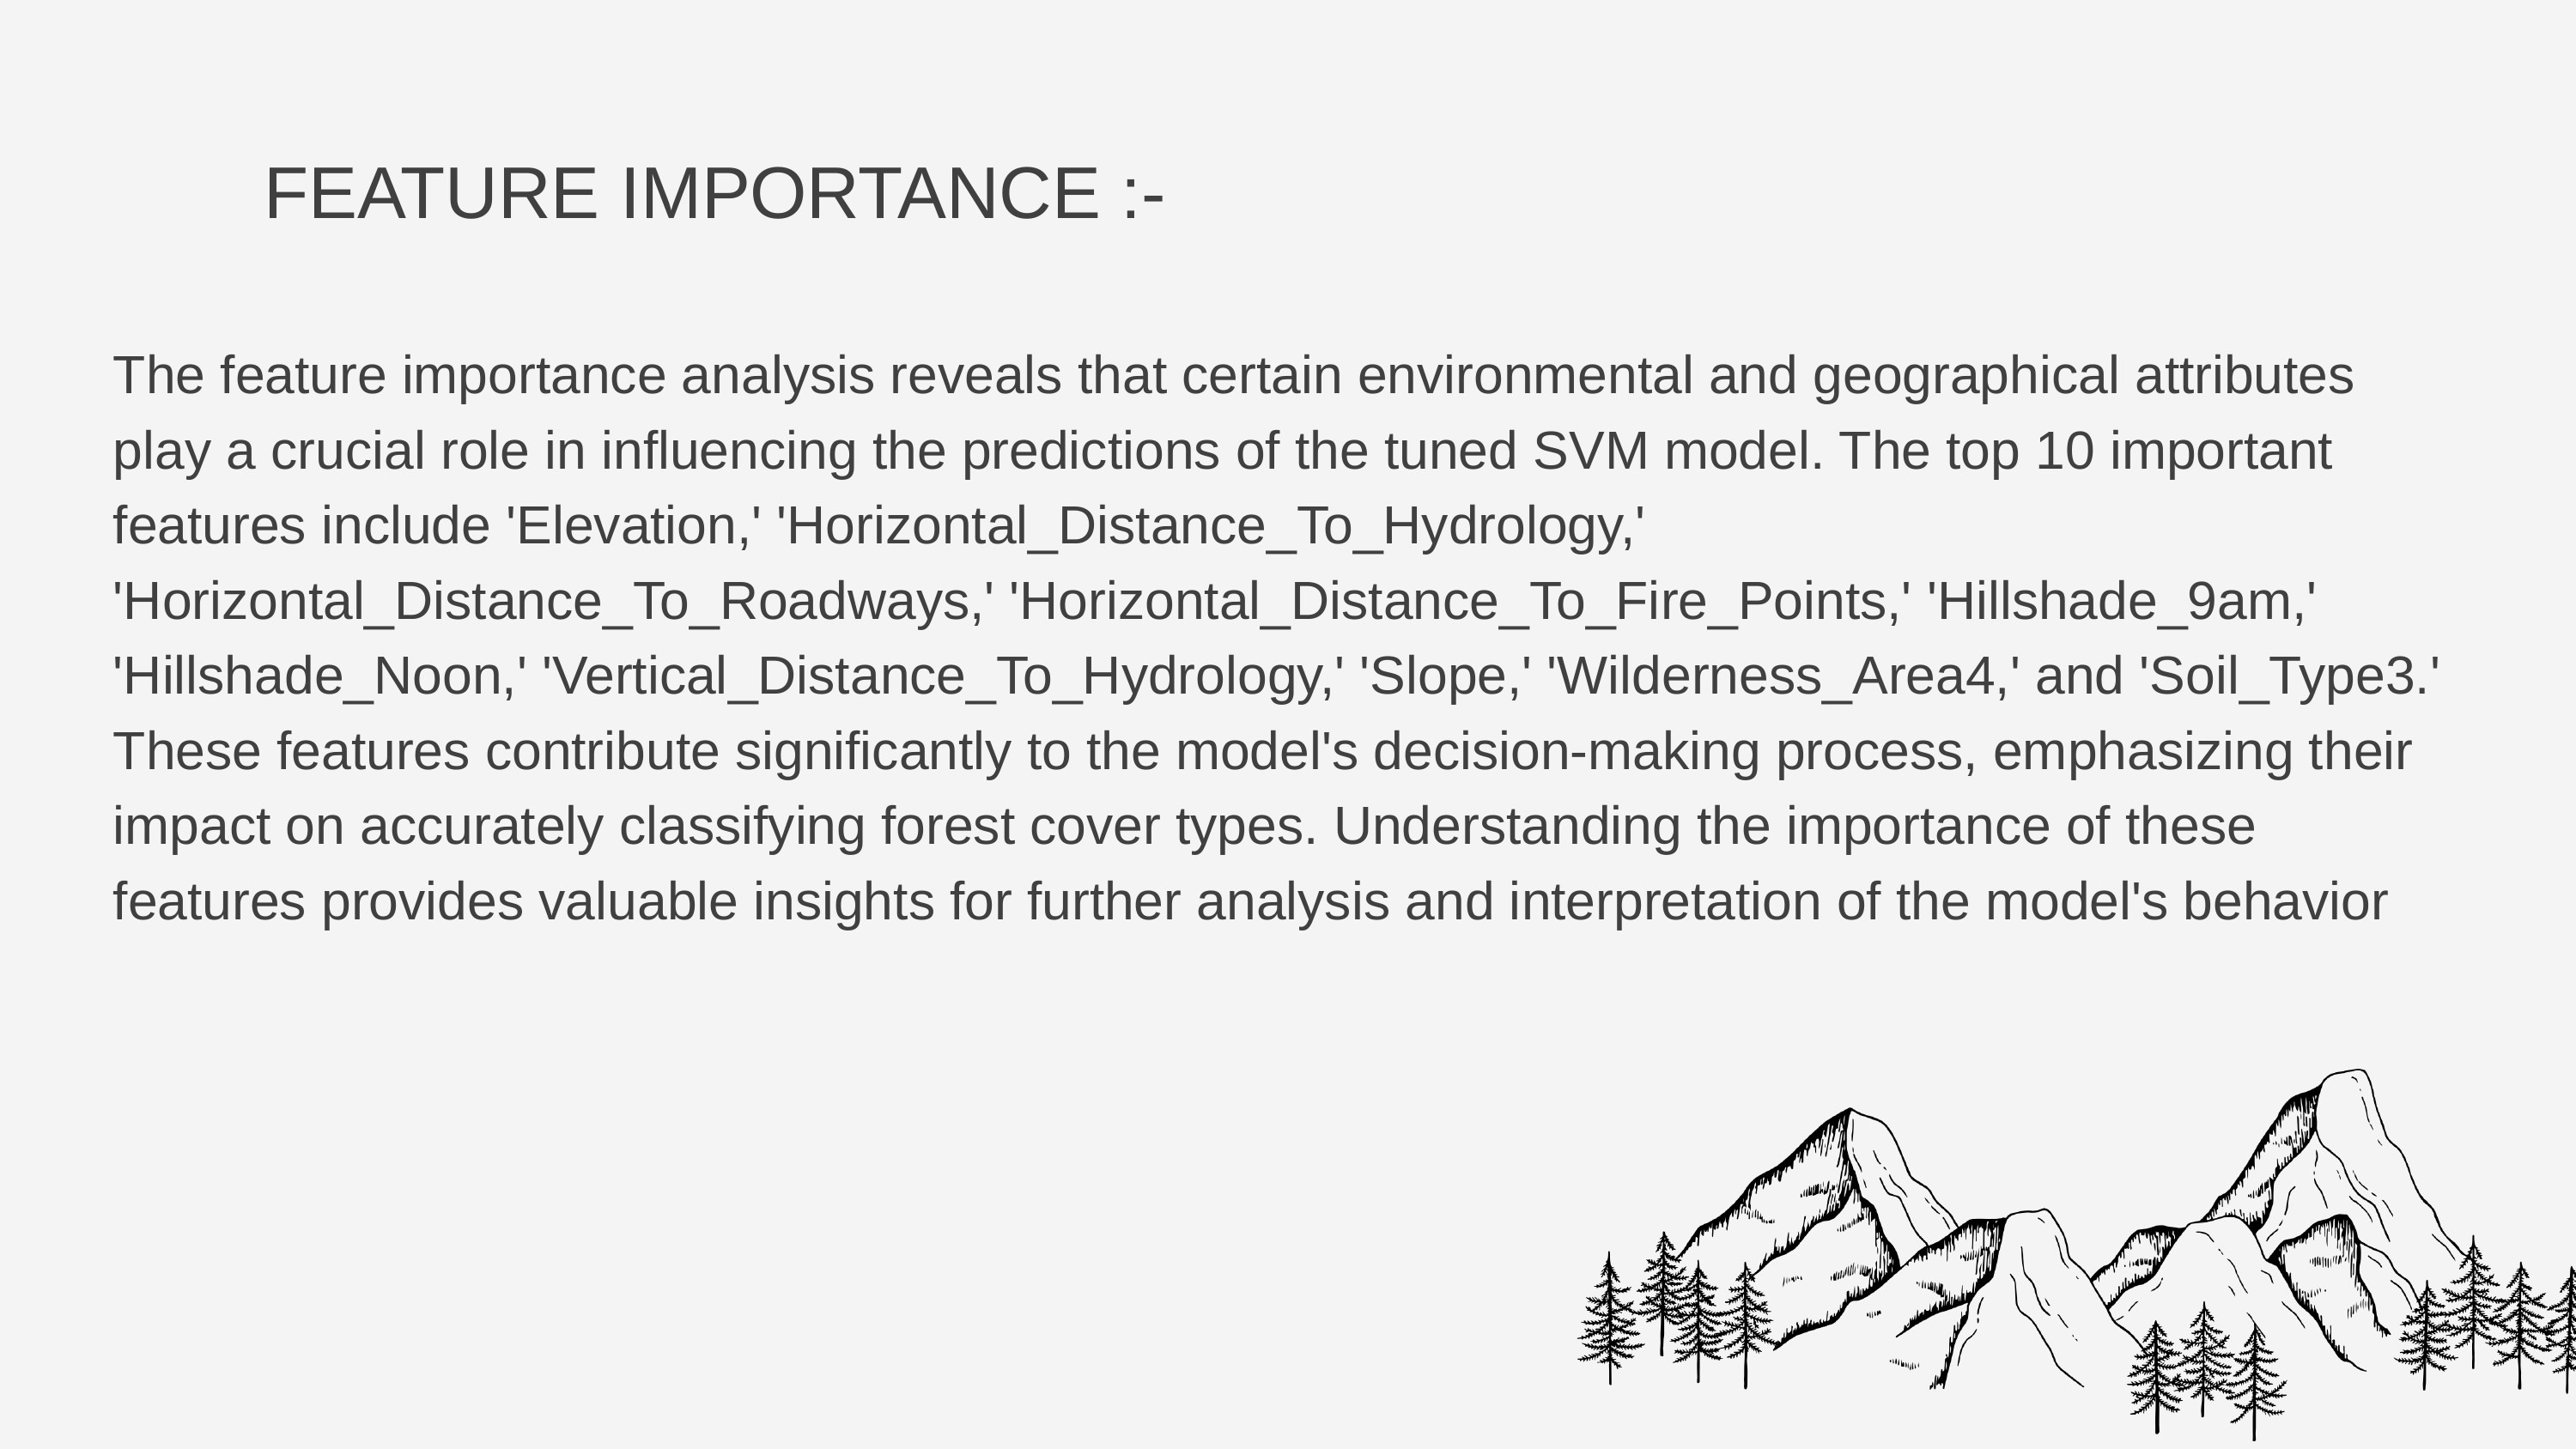

FEATURE IMPORTANCE :-
The feature importance analysis reveals that certain environmental and geographical attributes play a crucial role in influencing the predictions of the tuned SVM model. The top 10 important features include 'Elevation,' 'Horizontal_Distance_To_Hydrology,' 'Horizontal_Distance_To_Roadways,' 'Horizontal_Distance_To_Fire_Points,' 'Hillshade_9am,' 'Hillshade_Noon,' 'Vertical_Distance_To_Hydrology,' 'Slope,' 'Wilderness_Area4,' and 'Soil_Type3.' These features contribute significantly to the model's decision-making process, emphasizing their impact on accurately classifying forest cover types. Understanding the importance of these features provides valuable insights for further analysis and interpretation of the model's behavior